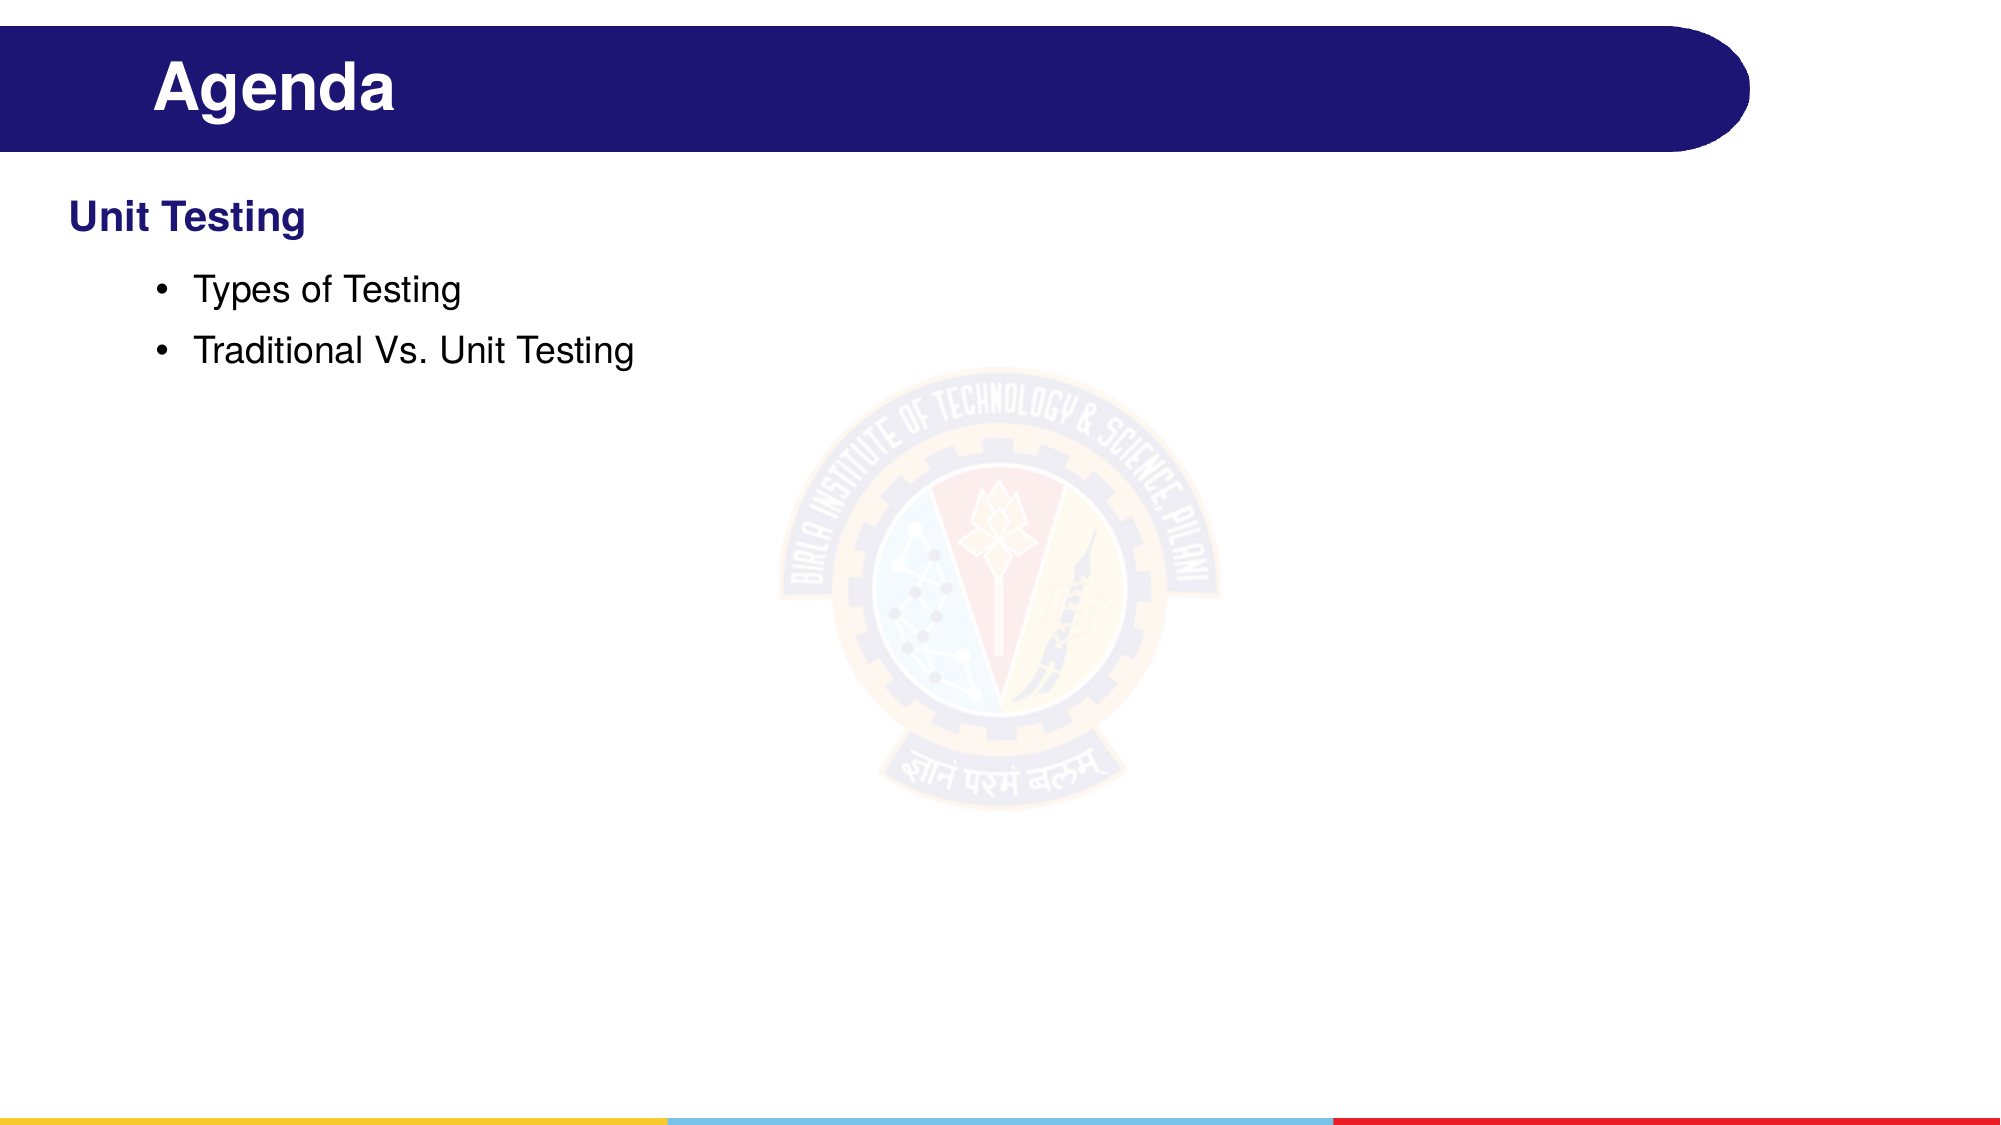

# Agenda
Unit Testing
Types of Testing
Traditional Vs. Unit Testing